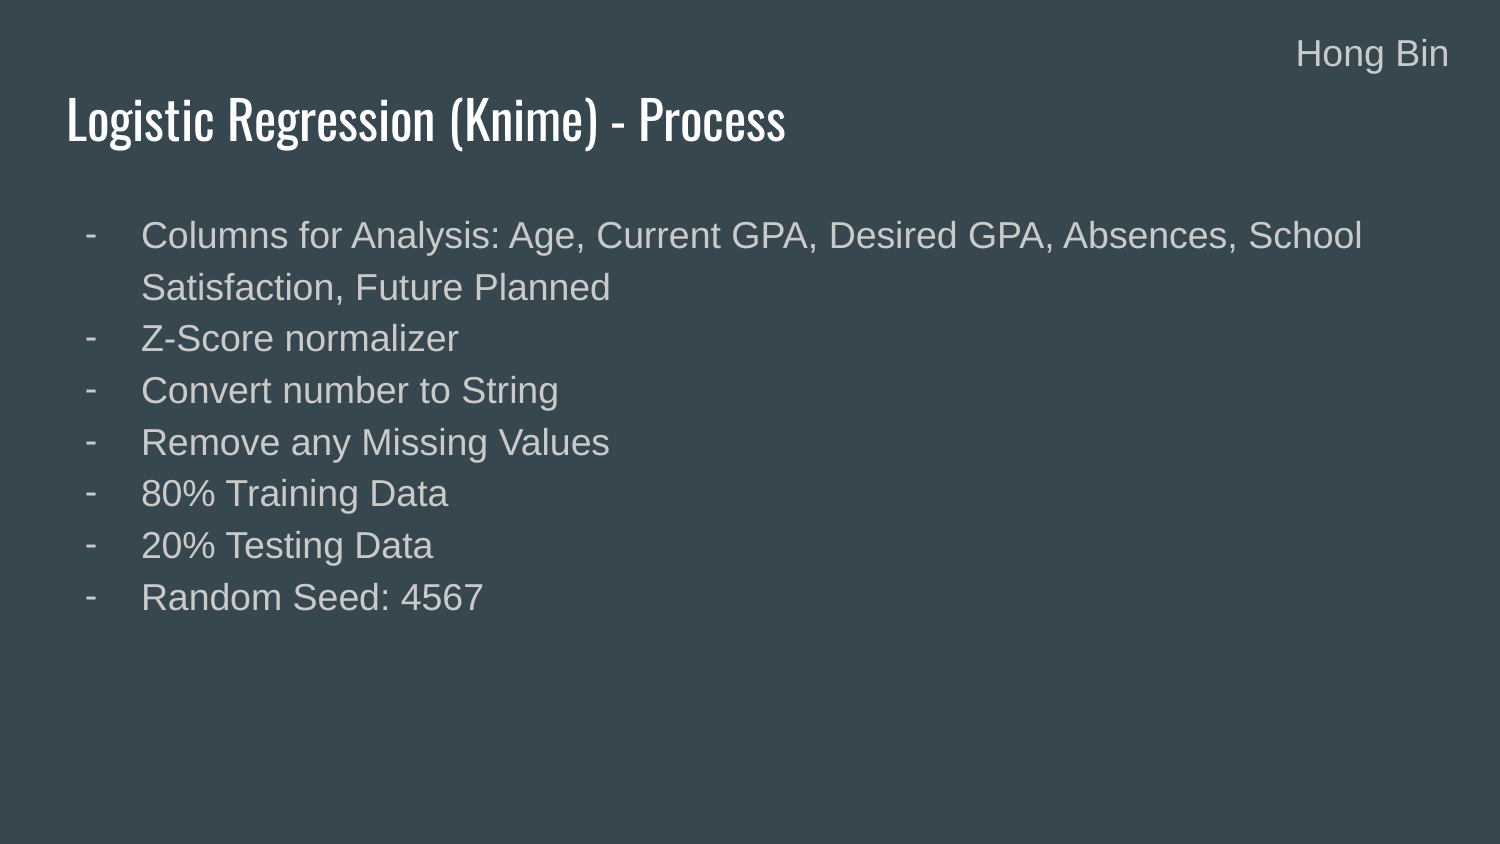

Hong Bin
# Logistic Regression (Knime) - Process
Columns for Analysis: Age, Current GPA, Desired GPA, Absences, School Satisfaction, Future Planned
Z-Score normalizer
Convert number to String
Remove any Missing Values
80% Training Data
20% Testing Data
Random Seed: 4567